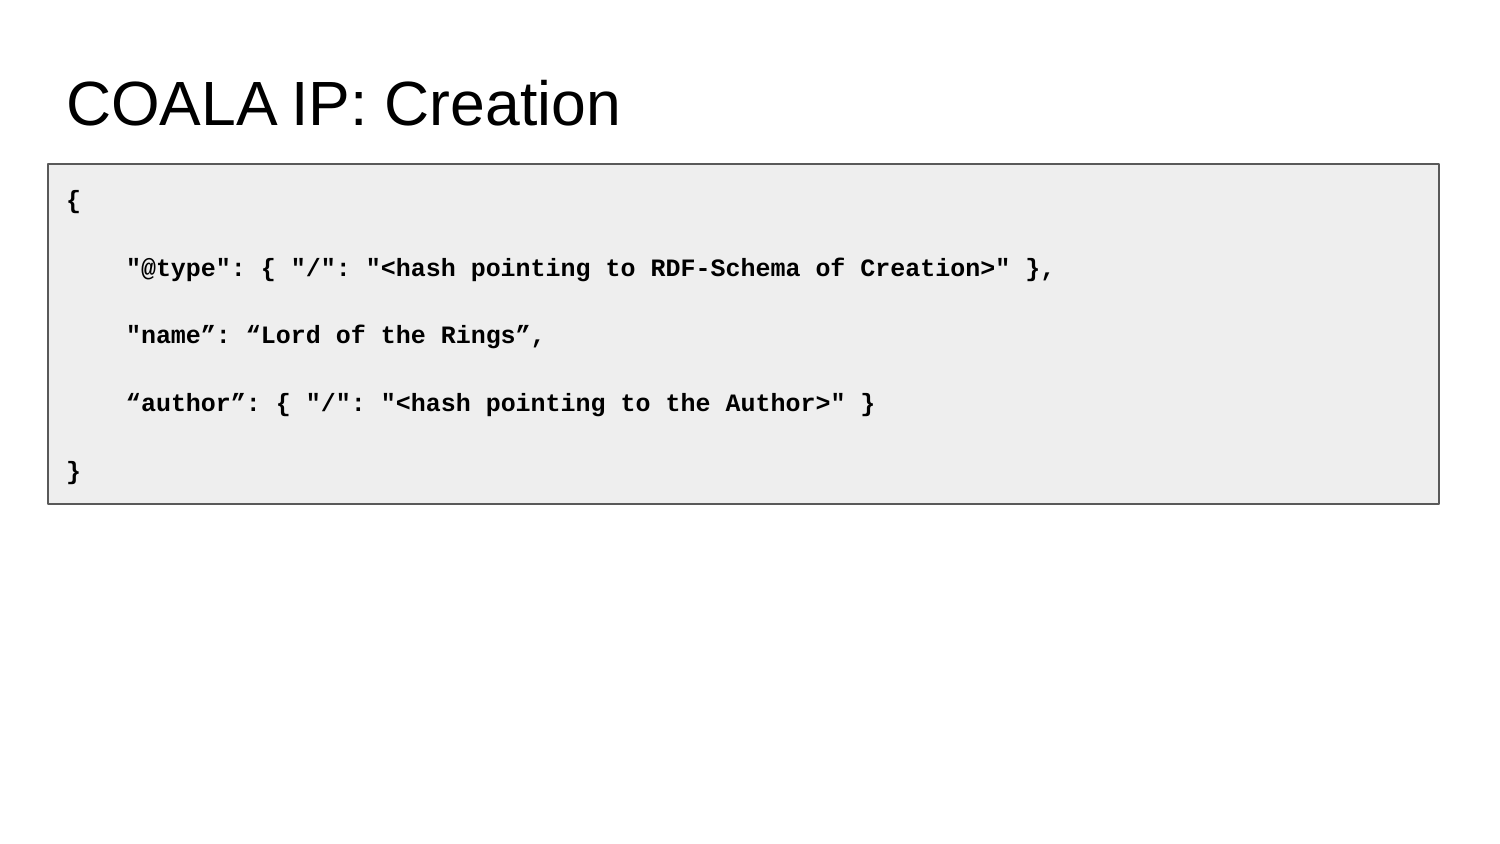

# COALA IP: Creation

{
    "@type": { "/": "<hash pointing to RDF-Schema of Creation>" },
    "name”: “Lord of the Rings”,
    “author”: { "/": "<hash pointing to the Author>" }
}